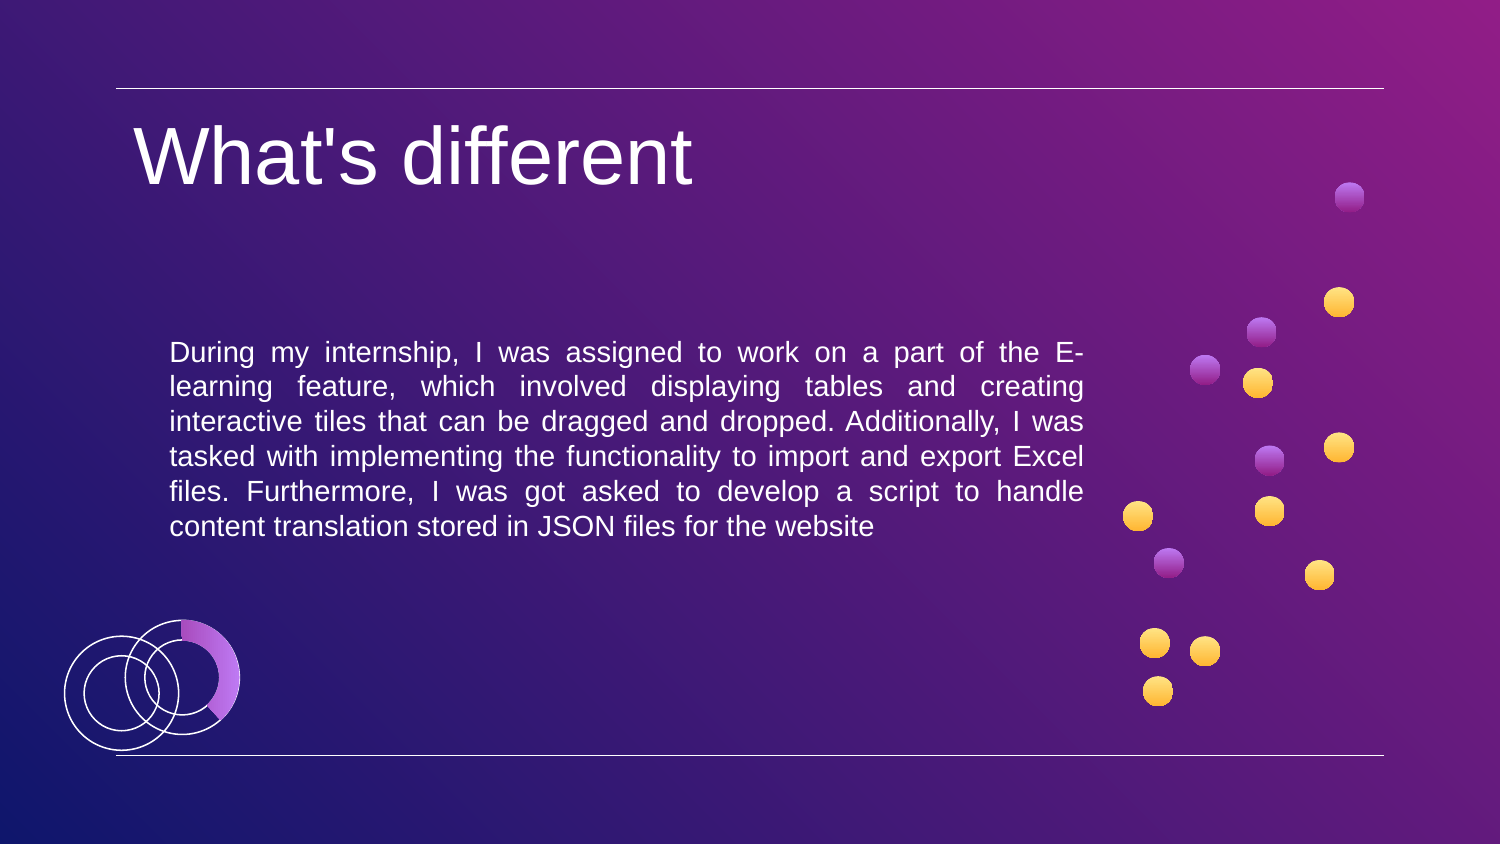

# What's different

During my internship, I was assigned to work on a part of the E-learning feature, which involved displaying tables and creating interactive tiles that can be dragged and dropped. Additionally, I was tasked with implementing the functionality to import and export Excel files. Furthermore, I was got asked to develop a script to handle content translation stored in JSON files for the website